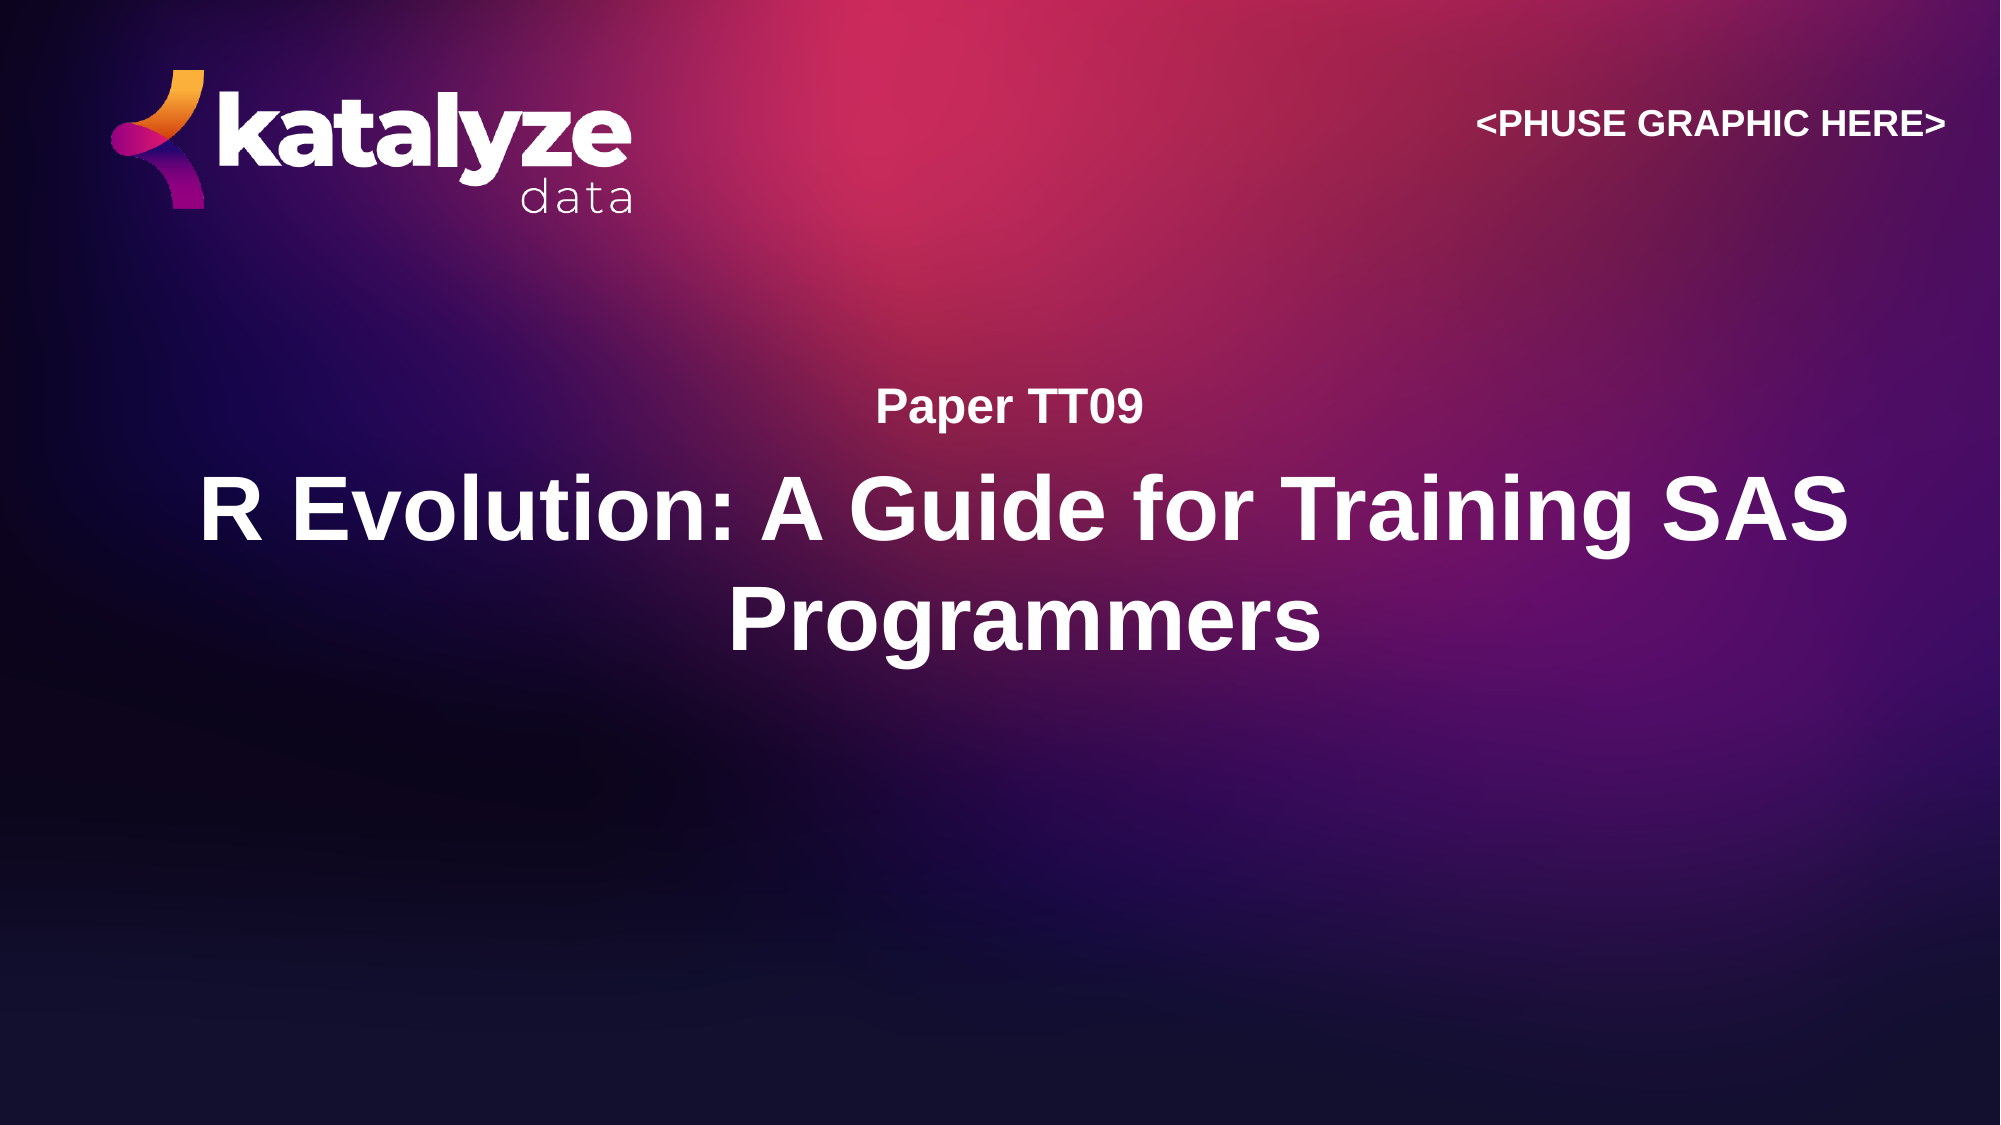

<PHUSE GRAPHIC HERE>
# Paper TT09
R Evolution: A Guide for Training SAS Programmers